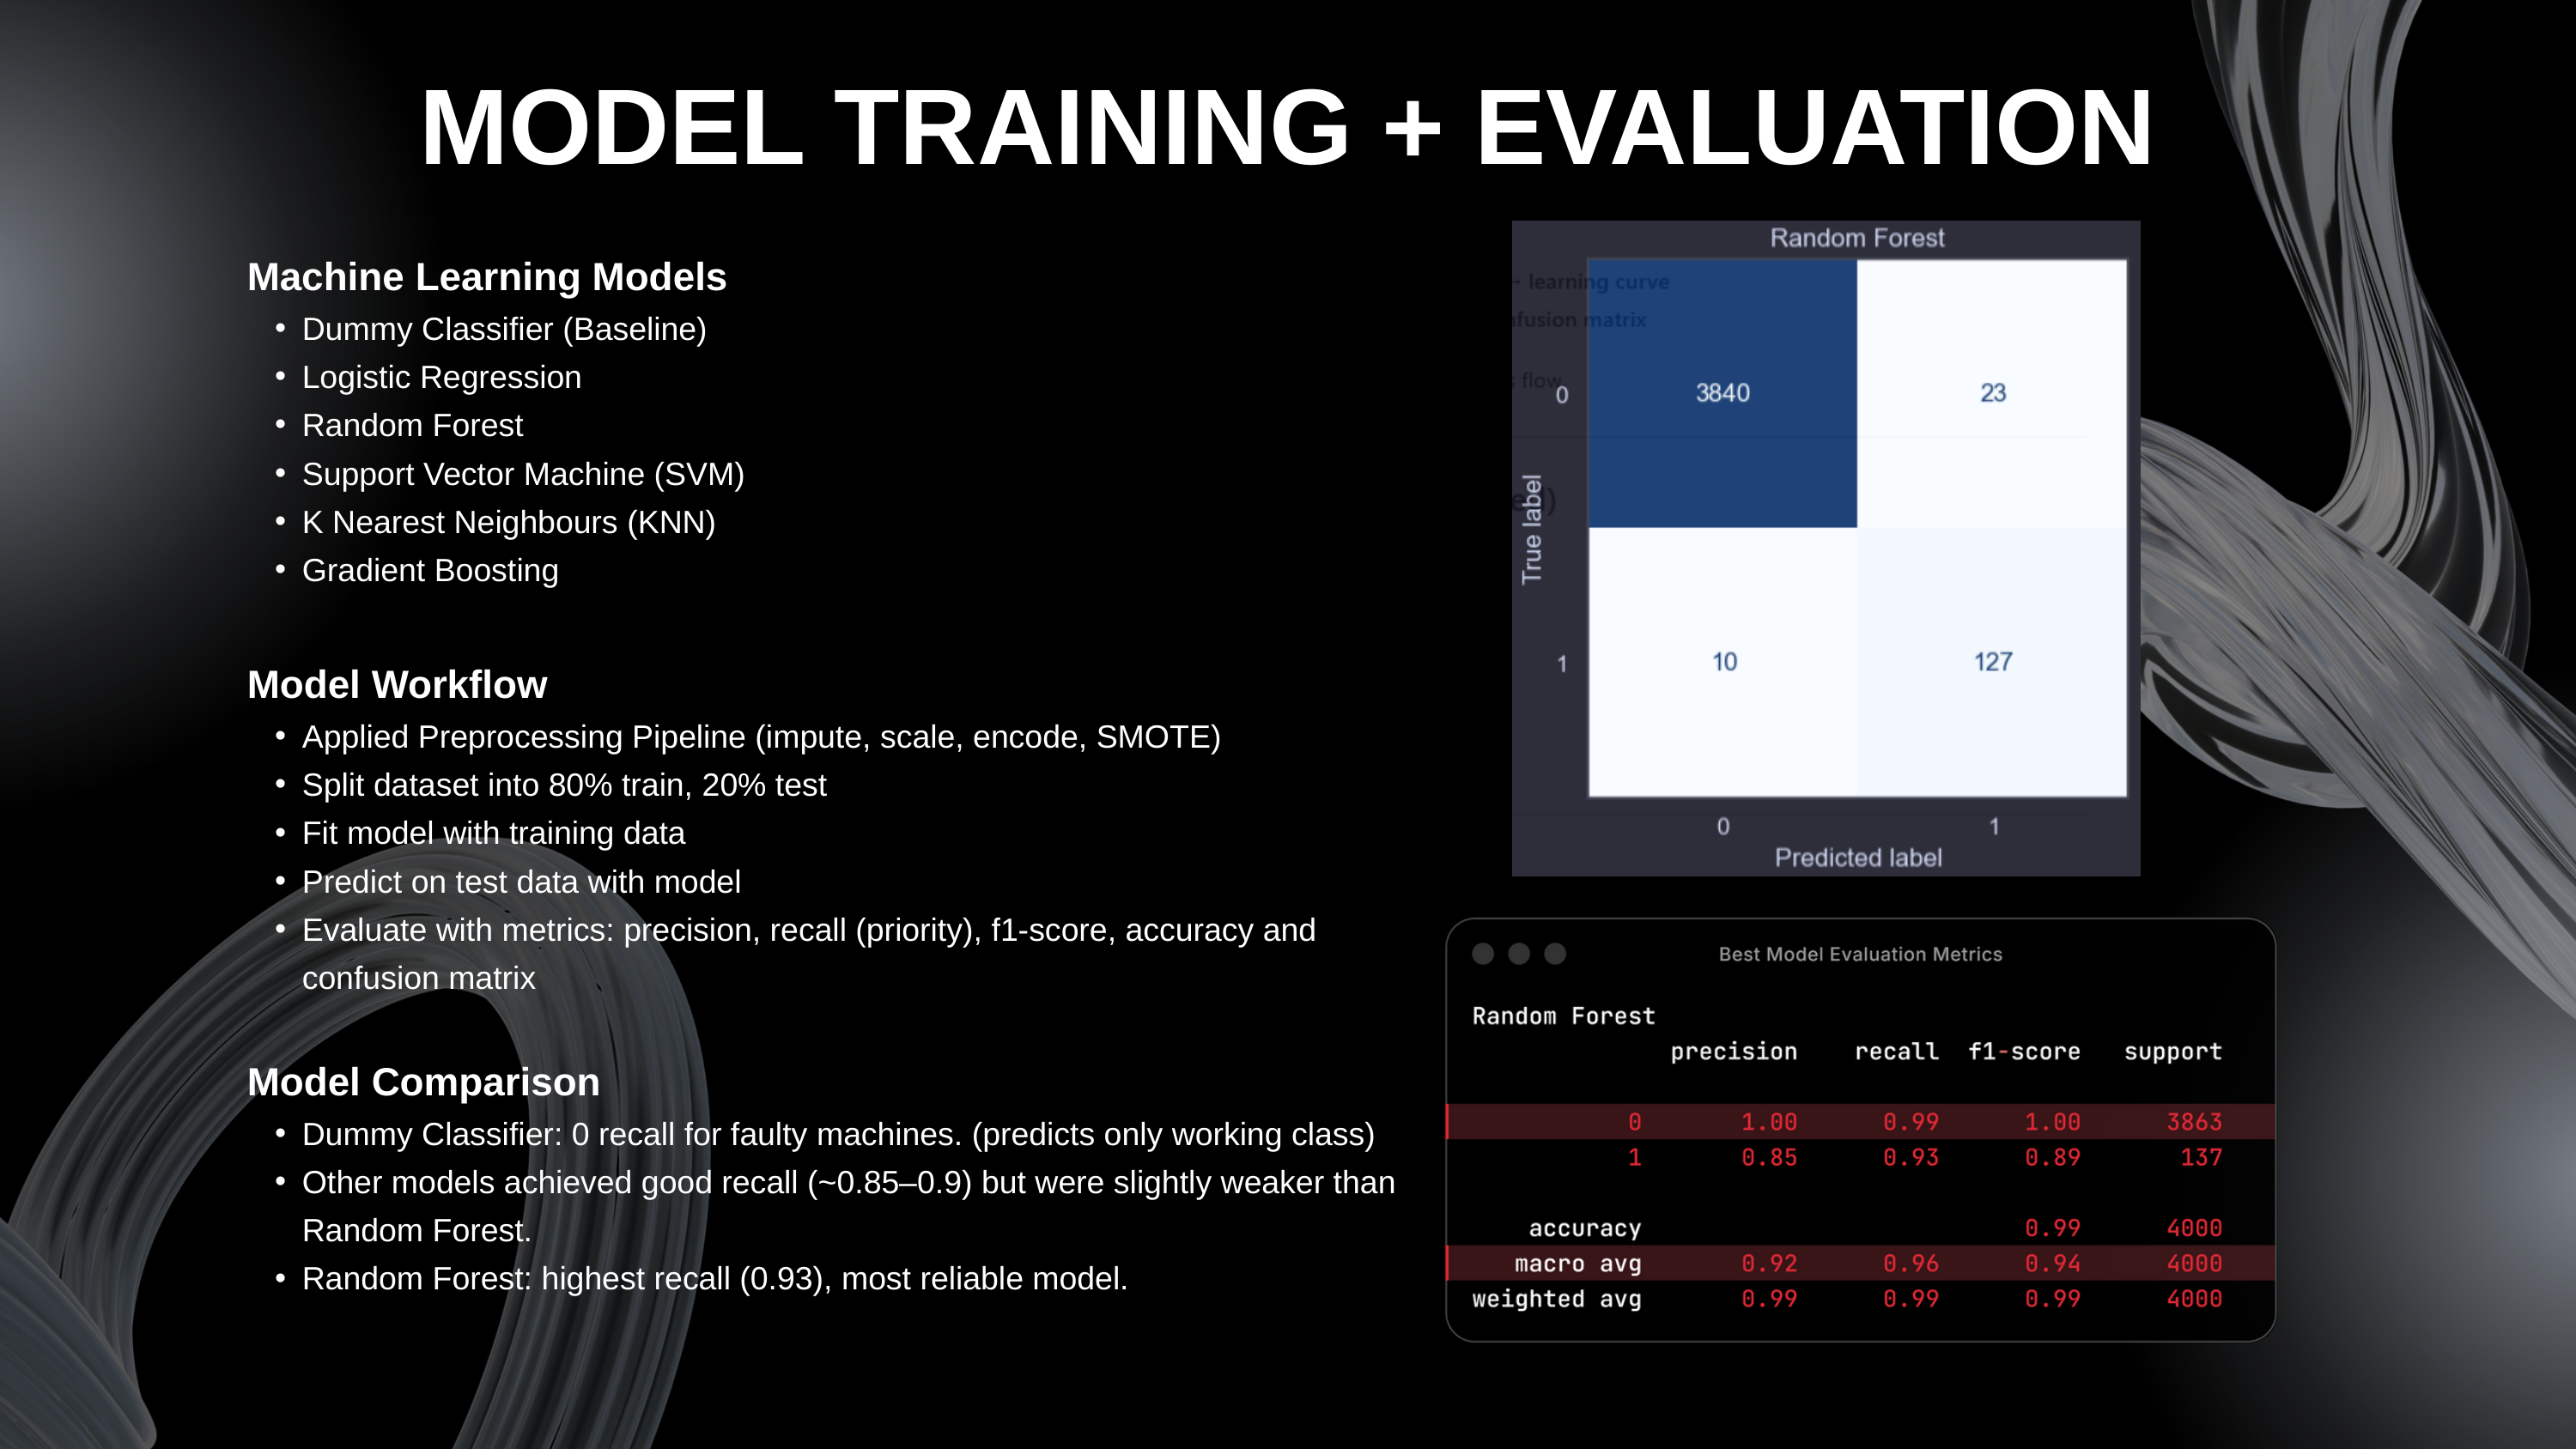

MODEL TRAINING + EVALUATION

Machine Learning Models
Dummy Classifier (Baseline)
Logistic Regression
Random Forest
Support Vector Machine (SVM)
K Nearest Neighbours (KNN)
Gradient Boosting

Model Workflow
Applied Preprocessing Pipeline (impute, scale, encode, SMOTE)
Split dataset into 80% train, 20% test
Fit model with training data
Predict on test data with model
Evaluate with metrics: precision, recall (priority), f1-score, accuracy and confusion matrix

Model Comparison
Dummy Classifier: 0 recall for faulty machines. (predicts only working class)
Other models achieved good recall (~0.85–0.9) but were slightly weaker than Random Forest.
Random Forest: highest recall (0.93), most reliable model.